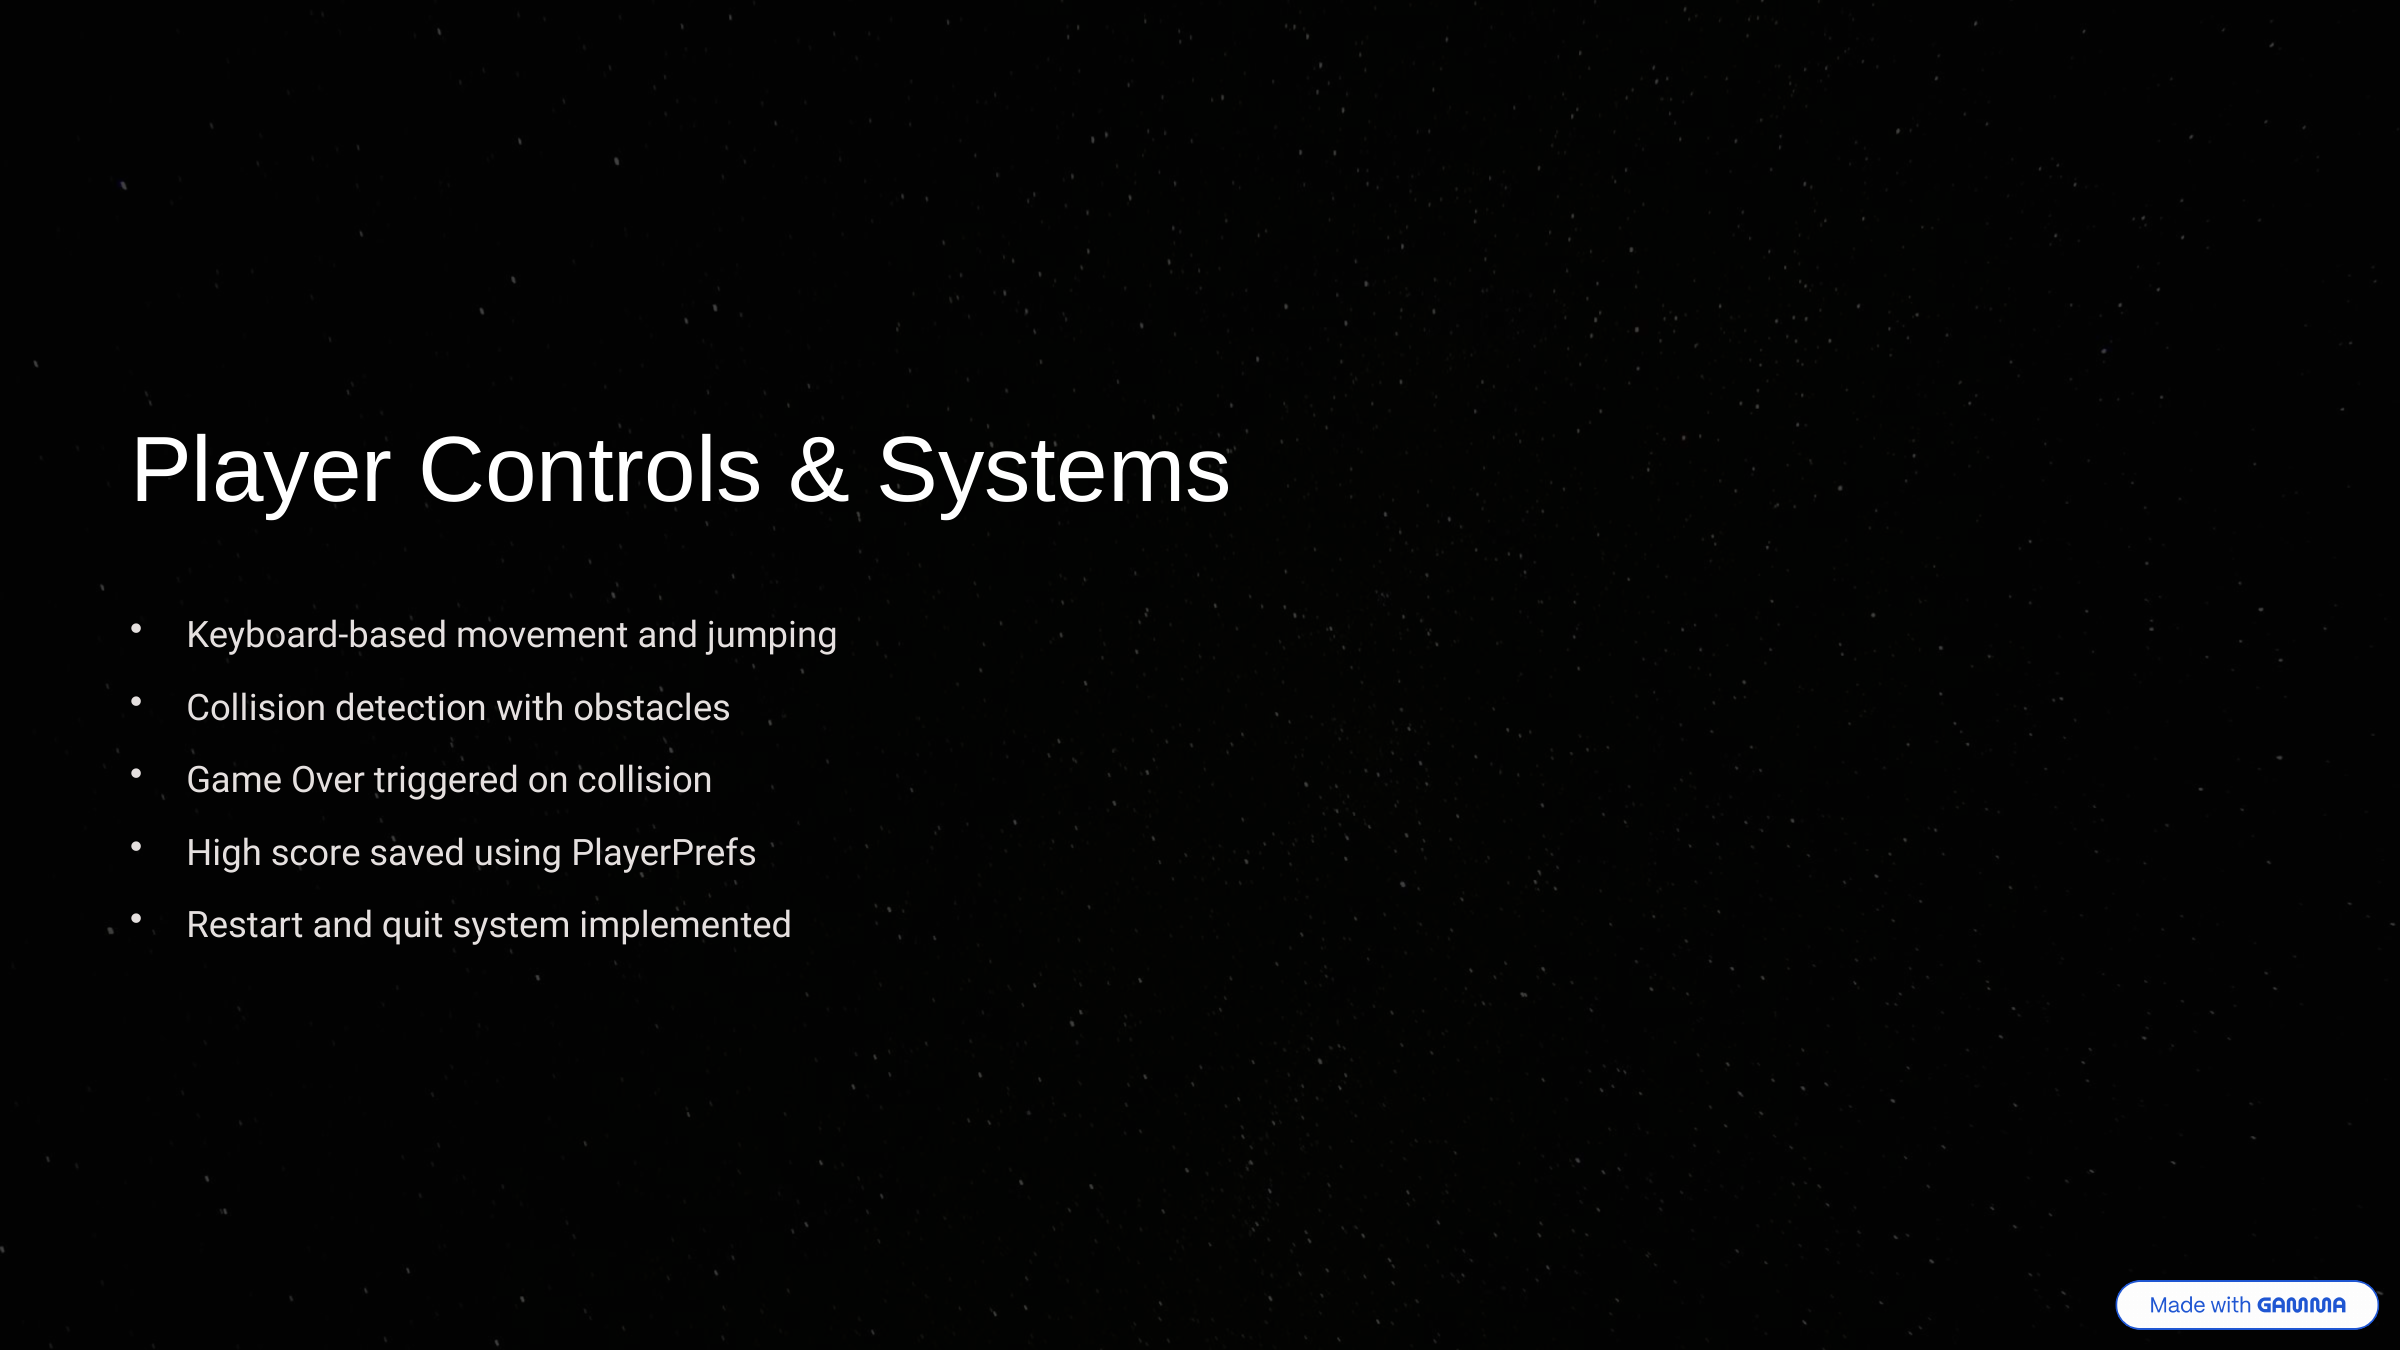

Player Controls & Systems
Keyboard-based movement and jumping
Collision detection with obstacles
Game Over triggered on collision
High score saved using PlayerPrefs
Restart and quit system implemented